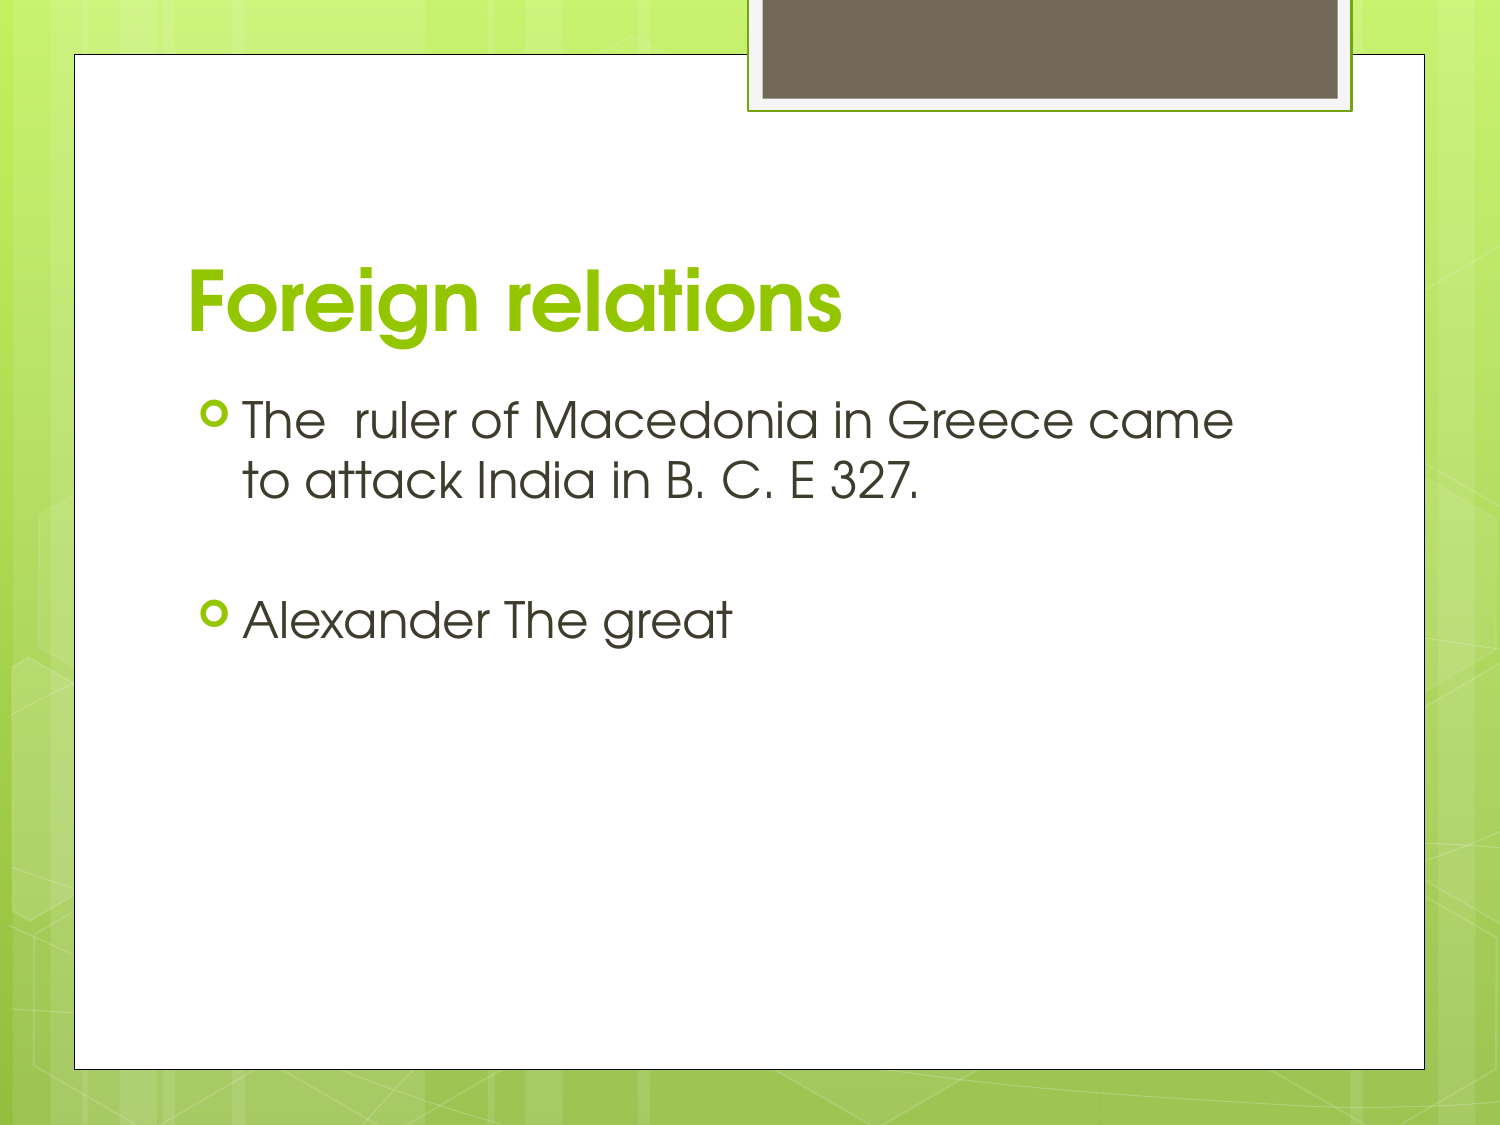

# Foreign relations
The  ruler of Macedonia in Greece came to attack India in B. C. E 327.

Alexander The great